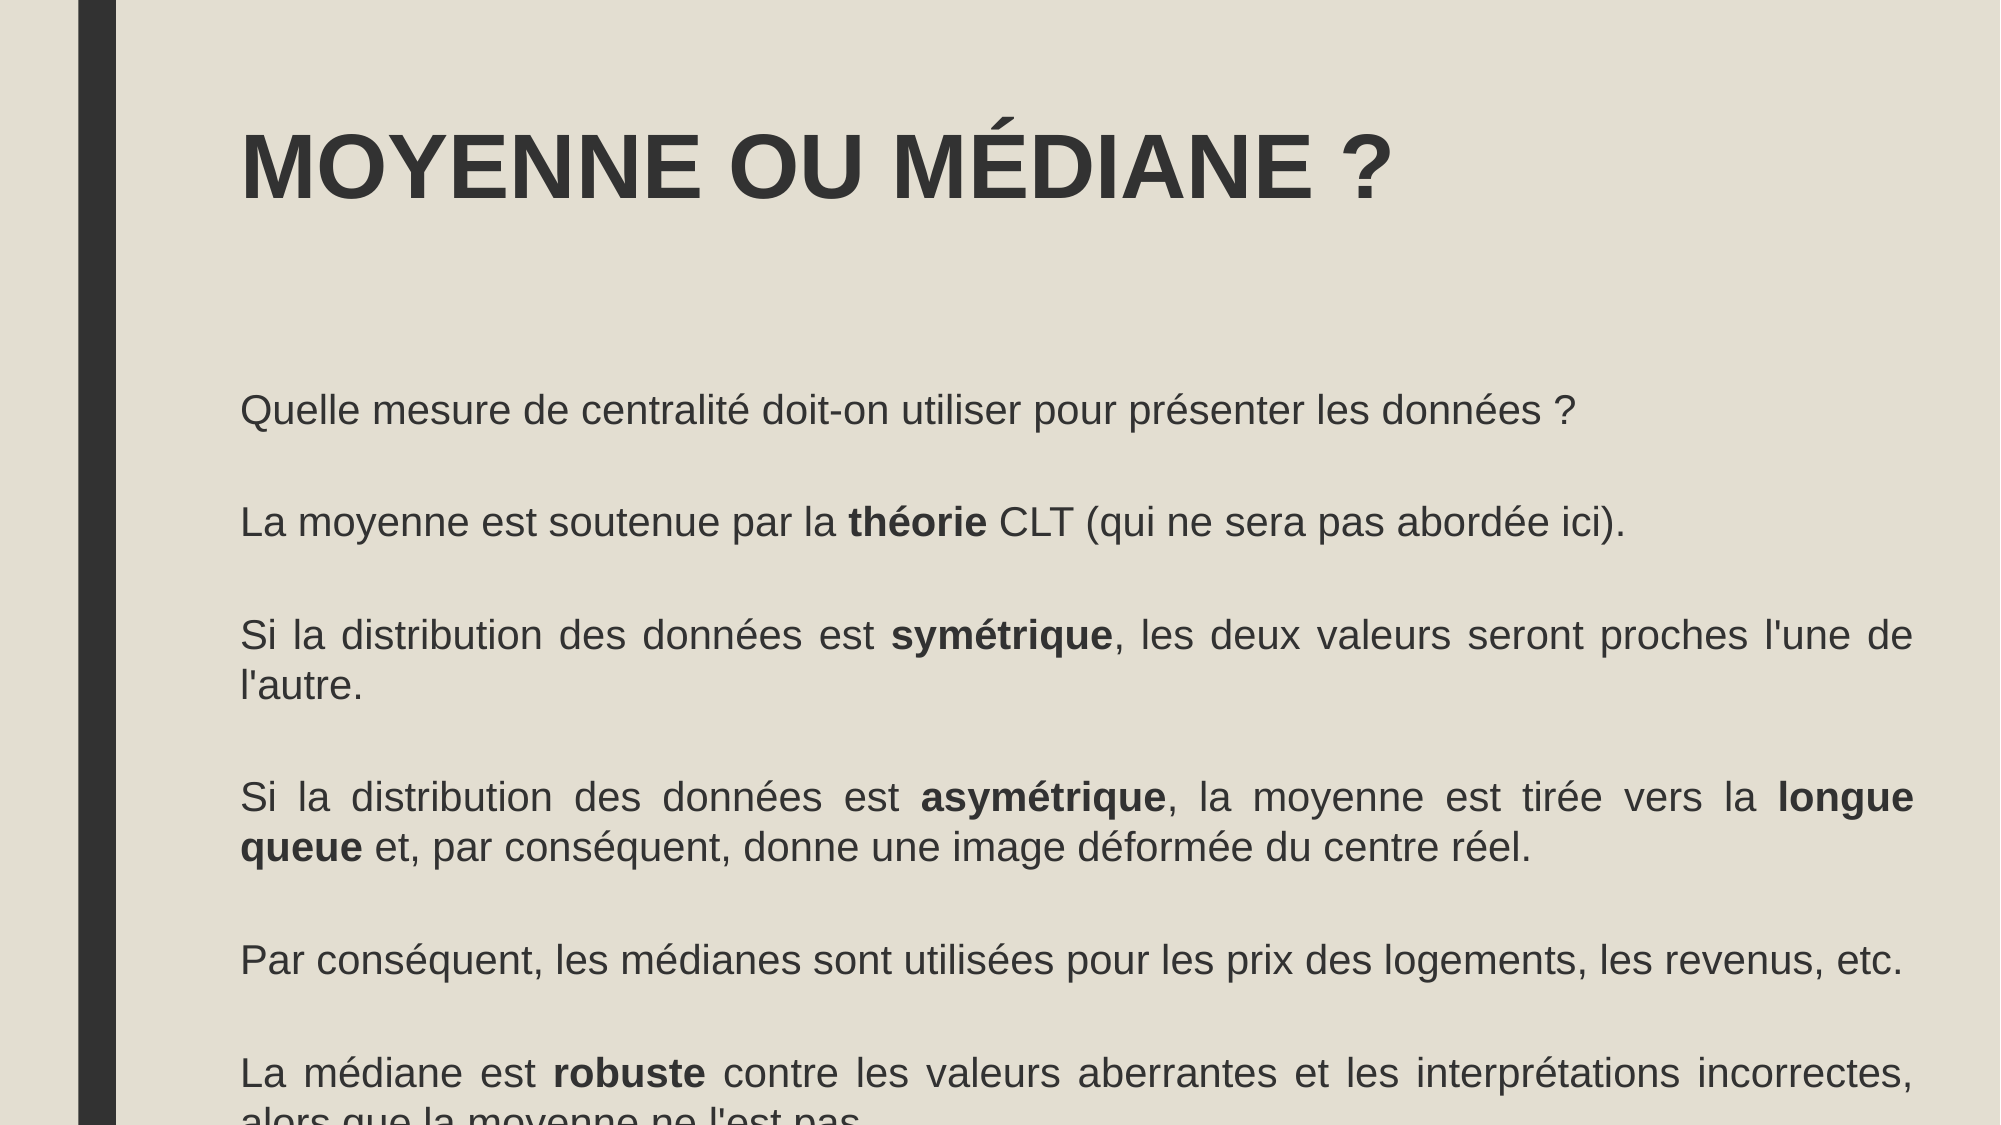

# MOYENNE OU MÉDIANE ?
Quelle mesure de centralité doit-on utiliser pour présenter les données ?

La moyenne est soutenue par la théorie CLT (qui ne sera pas abordée ici).

Si la distribution des données est symétrique, les deux valeurs seront proches l'une de l'autre.

Si la distribution des données est asymétrique, la moyenne est tirée vers la longue queue et, par conséquent, donne une image déformée du centre réel.

Par conséquent, les médianes sont utilisées pour les prix des logements, les revenus, etc.

La médiane est robuste contre les valeurs aberrantes et les interprétations incorrectes, alors que la moyenne ne l'est pas.